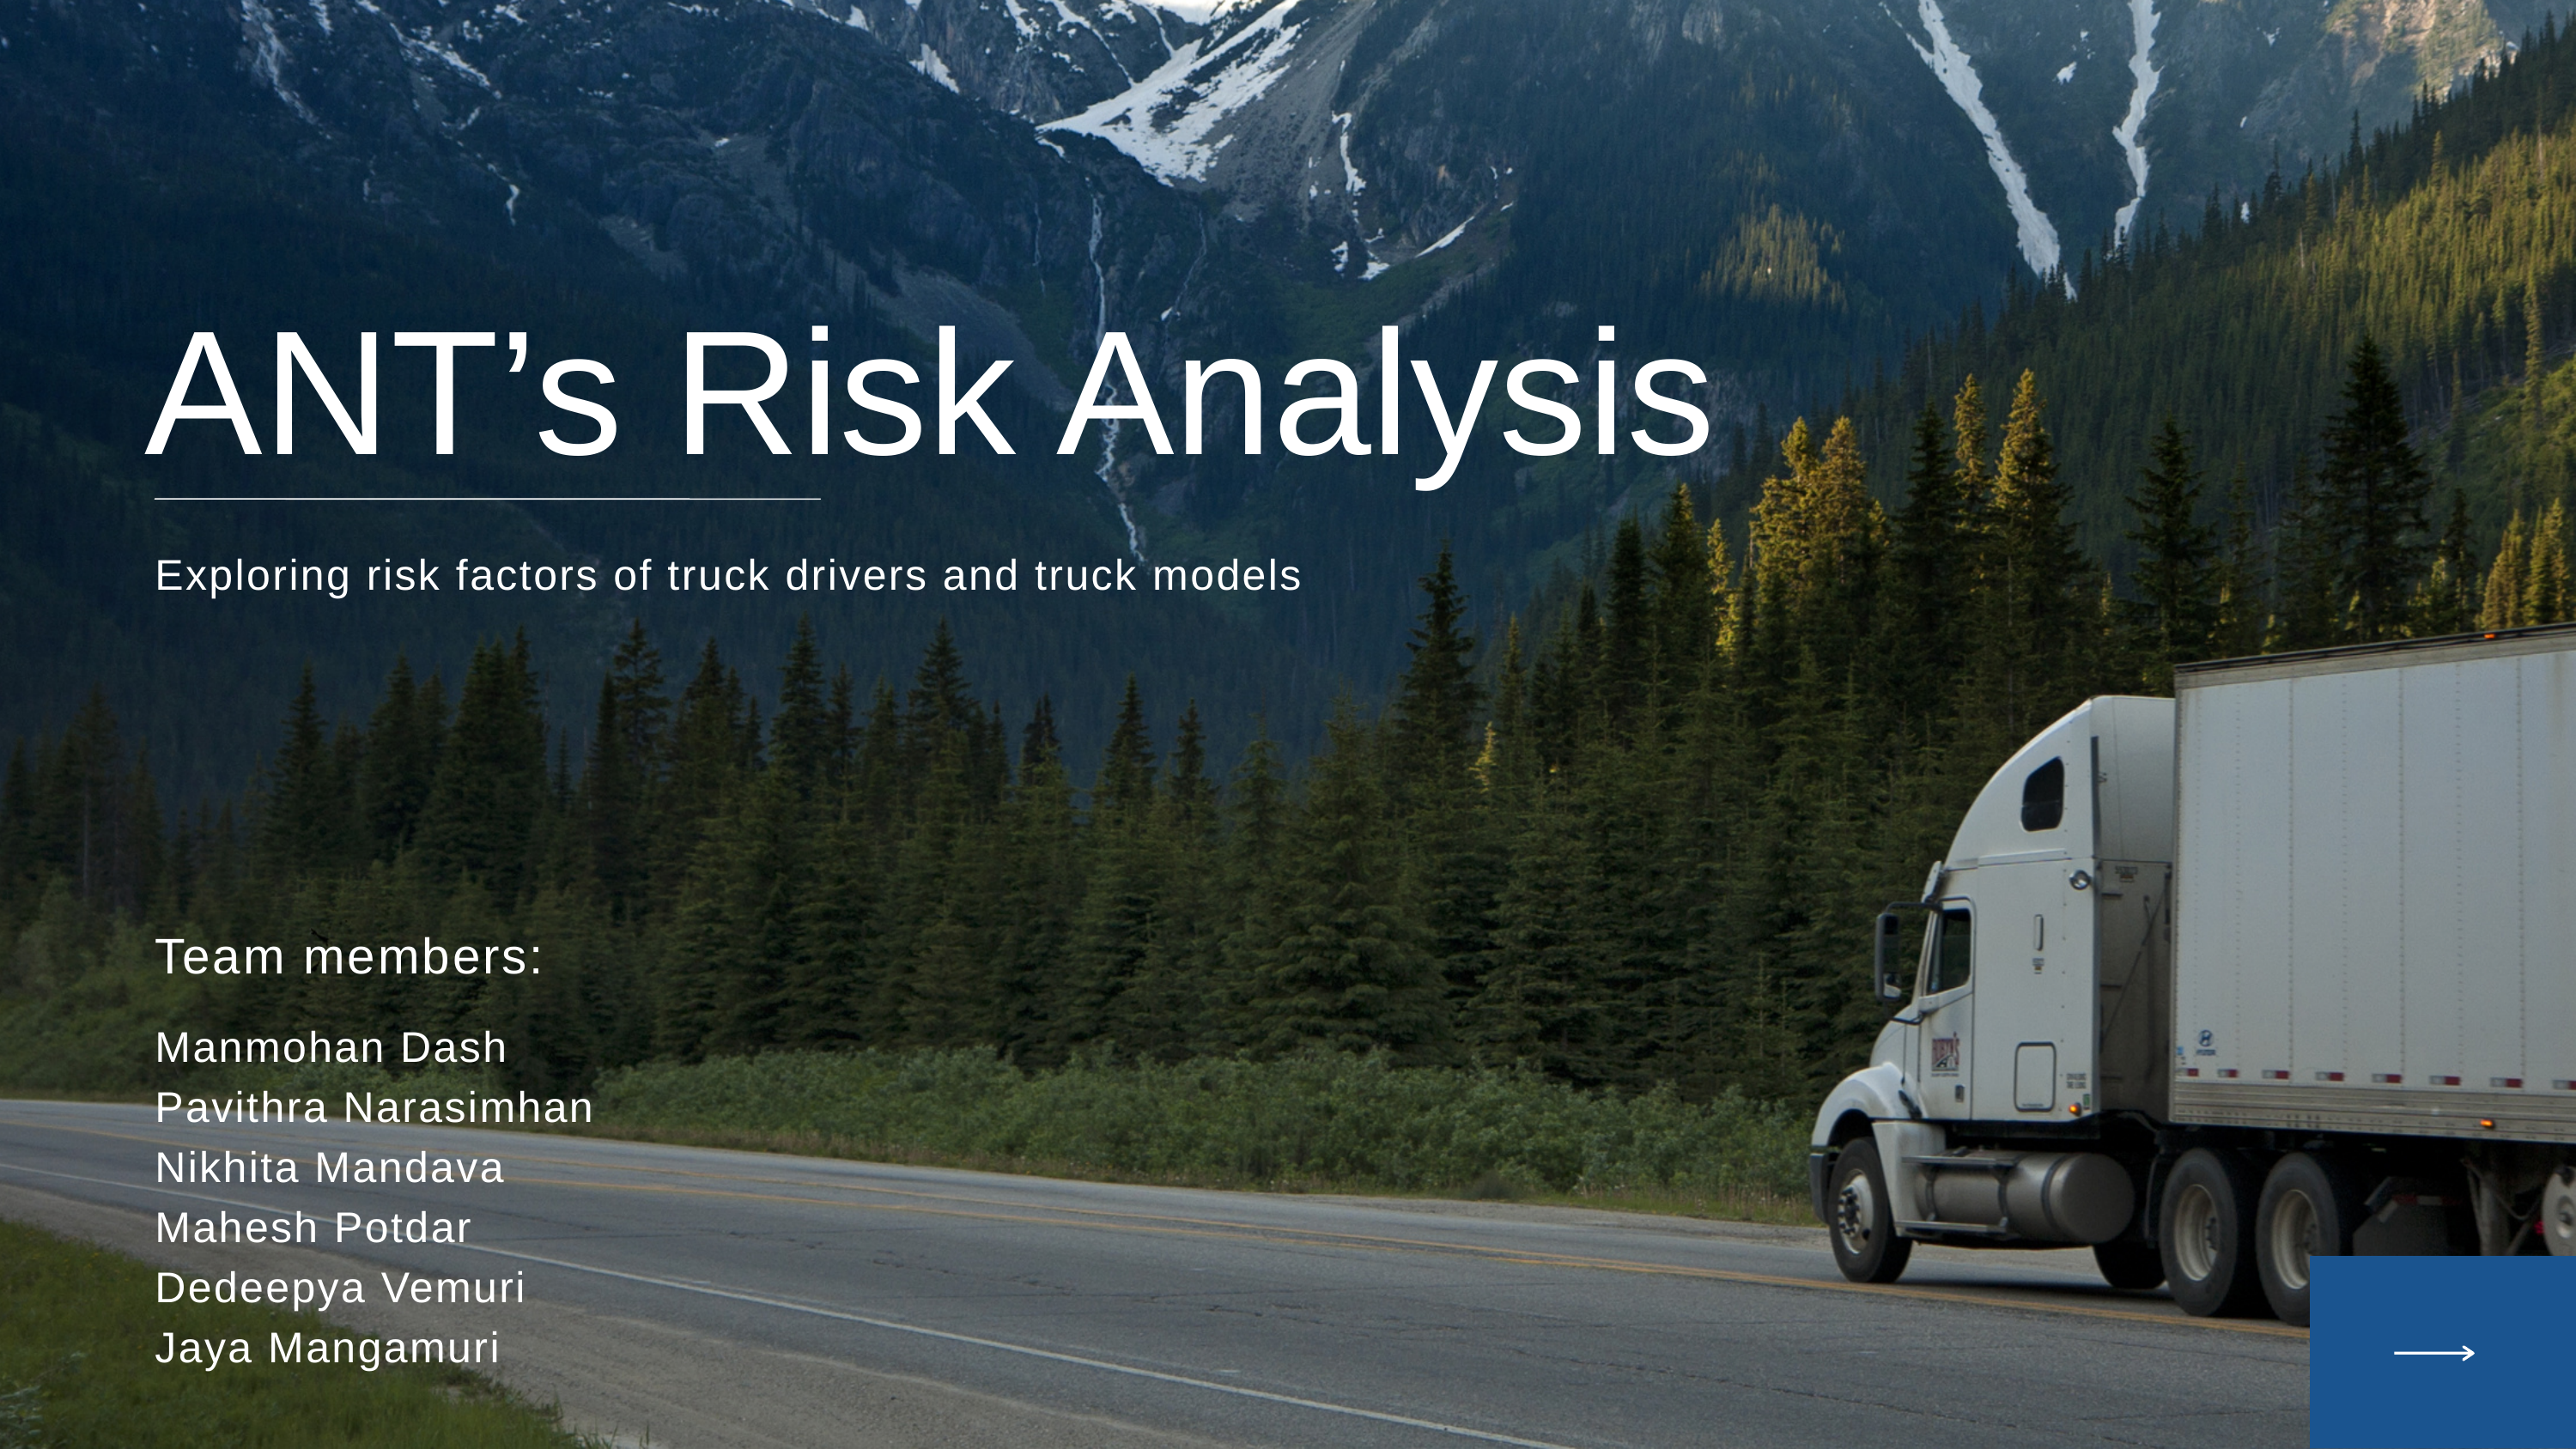

ANT’s Risk Analysis

Exploring risk factors of truck drivers and truck models
Team members:
Manmohan Dash
Pavithra Narasimhan
Nikhita Mandava
Mahesh Potdar
Dedeepya Vemuri
Jaya Mangamuri